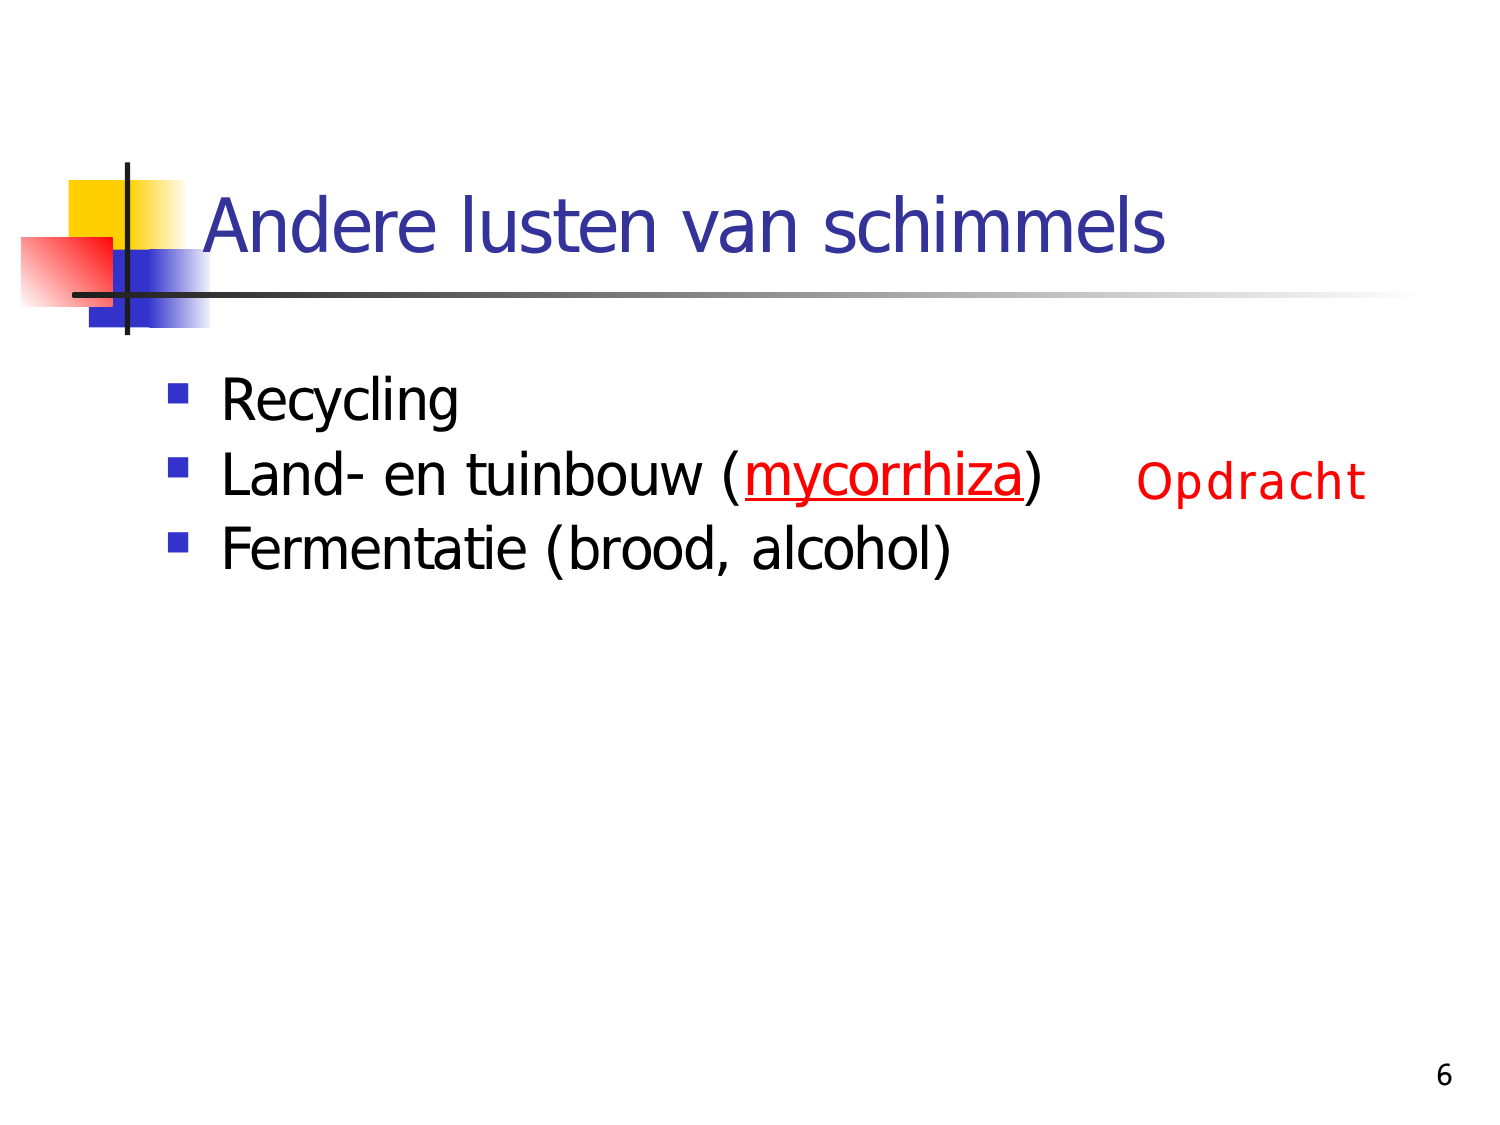

# Andere lusten van schimmels
Recycling
Land- en tuinbouw (mycorrhiza)
Fermentatie (brood, alcohol)

Opdracht
6